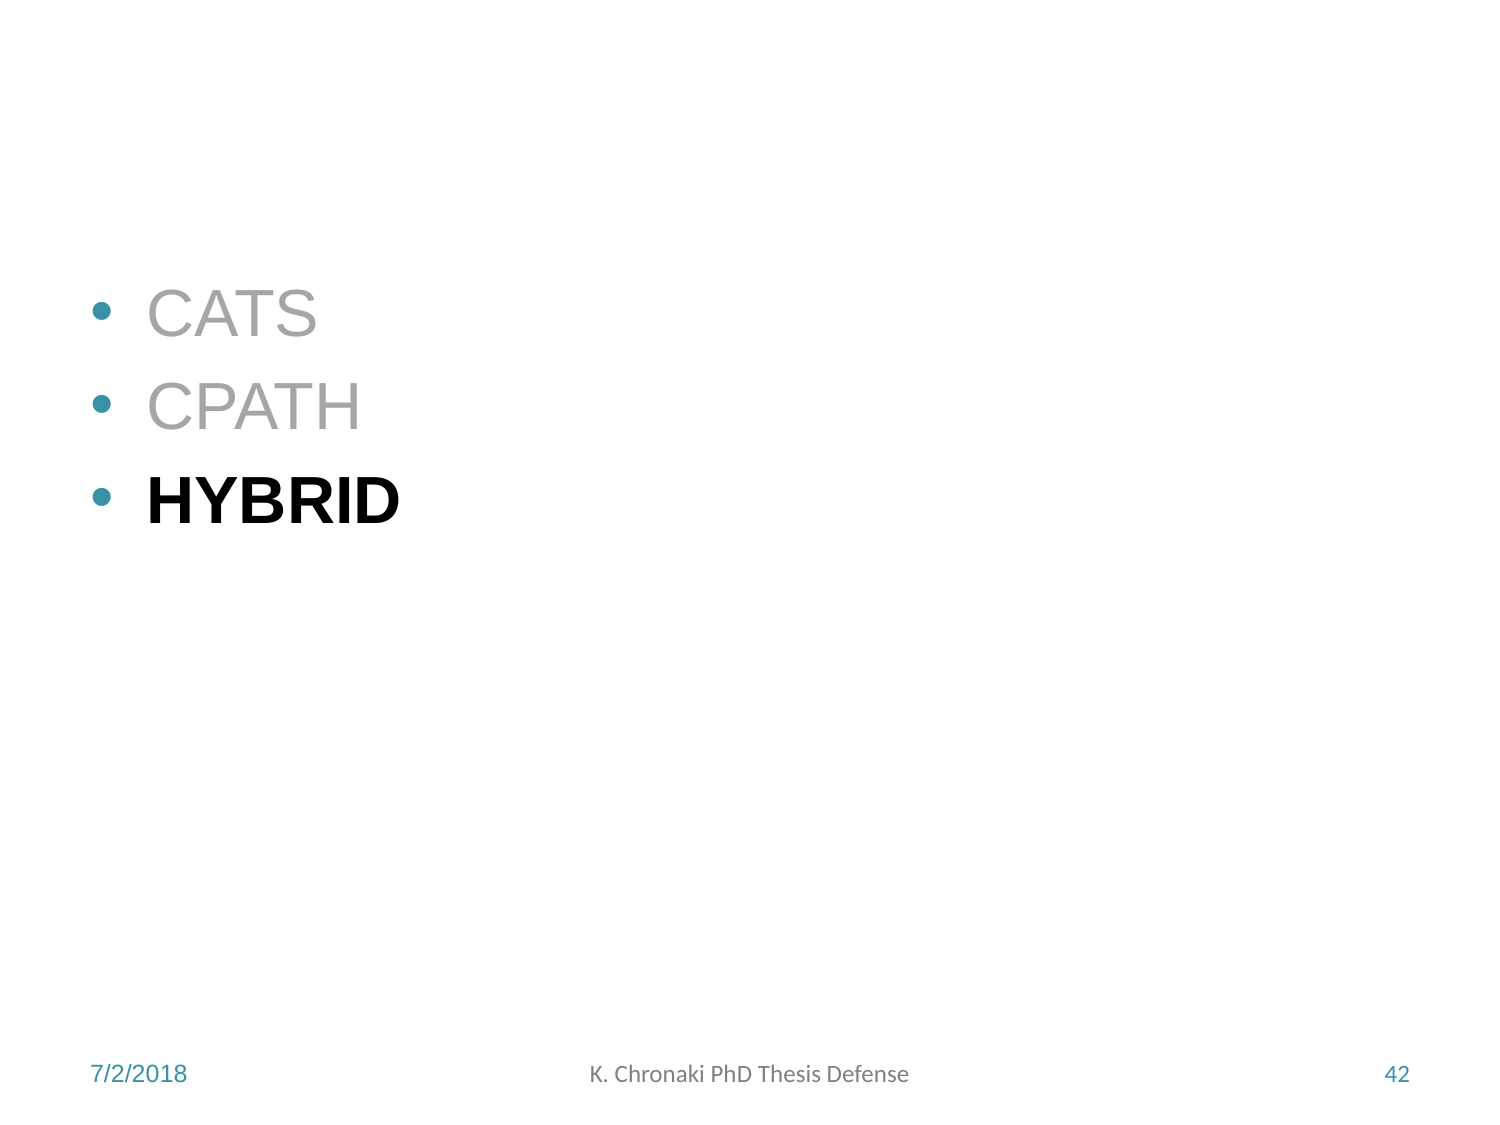

#
CATS
CPATH
HYBRID

7/2/2018
K. Chronaki PhD Thesis Defense
42